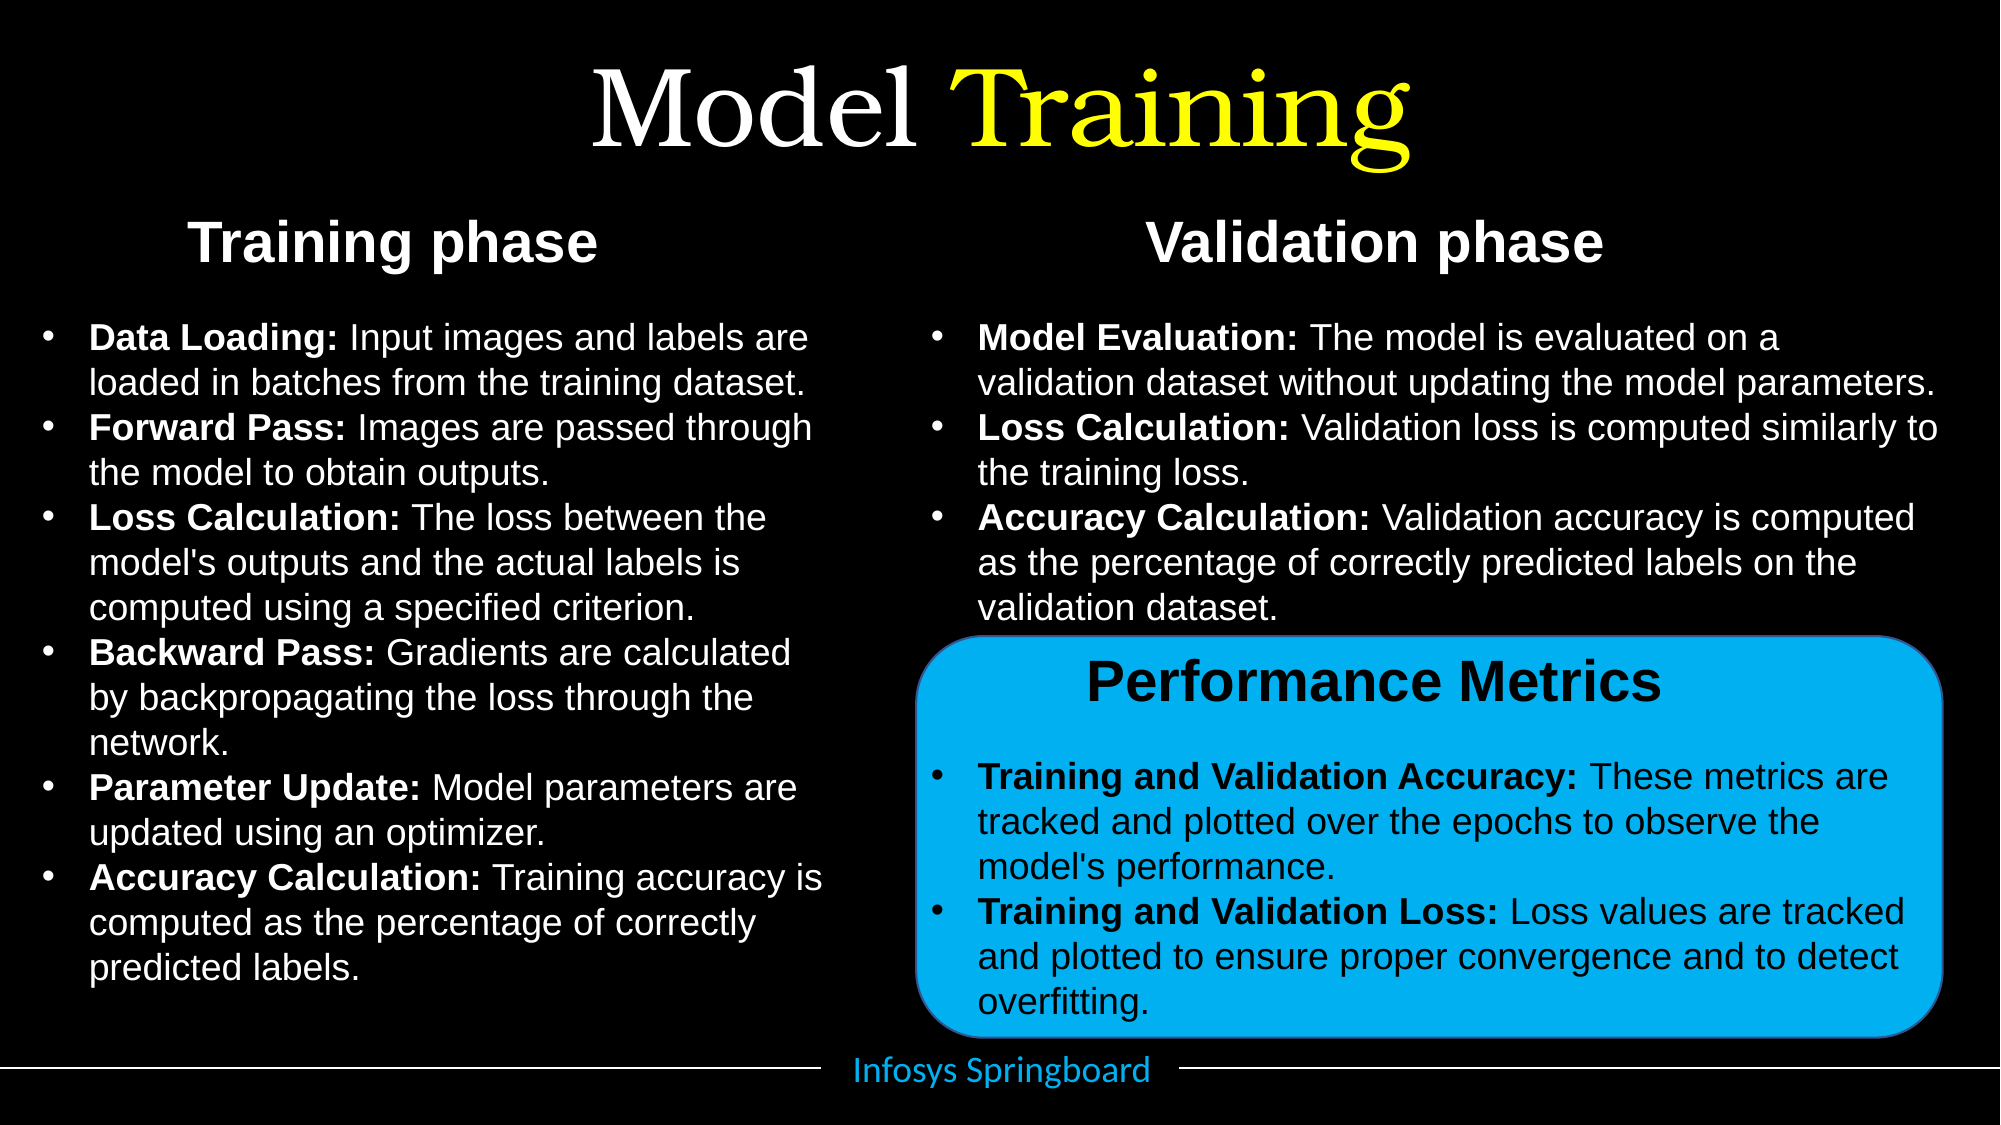

Model Training
Training phase
Data Loading: Input images and labels are loaded in batches from the training dataset.
Forward Pass: Images are passed through the model to obtain outputs.
Loss Calculation: The loss between the model's outputs and the actual labels is computed using a specified criterion.
Backward Pass: Gradients are calculated by backpropagating the loss through the network.
Parameter Update: Model parameters are updated using an optimizer.
Accuracy Calculation: Training accuracy is computed as the percentage of correctly predicted labels.
Validation phase
Model Evaluation: The model is evaluated on a validation dataset without updating the model parameters.
Loss Calculation: Validation loss is computed similarly to the training loss.
Accuracy Calculation: Validation accuracy is computed as the percentage of correctly predicted labels on the validation dataset.
Performance Metrics
Training and Validation Accuracy: These metrics are tracked and plotted over the epochs to observe the model's performance.
Training and Validation Loss: Loss values are tracked and plotted to ensure proper convergence and to detect overfitting.

Infosys Springboard